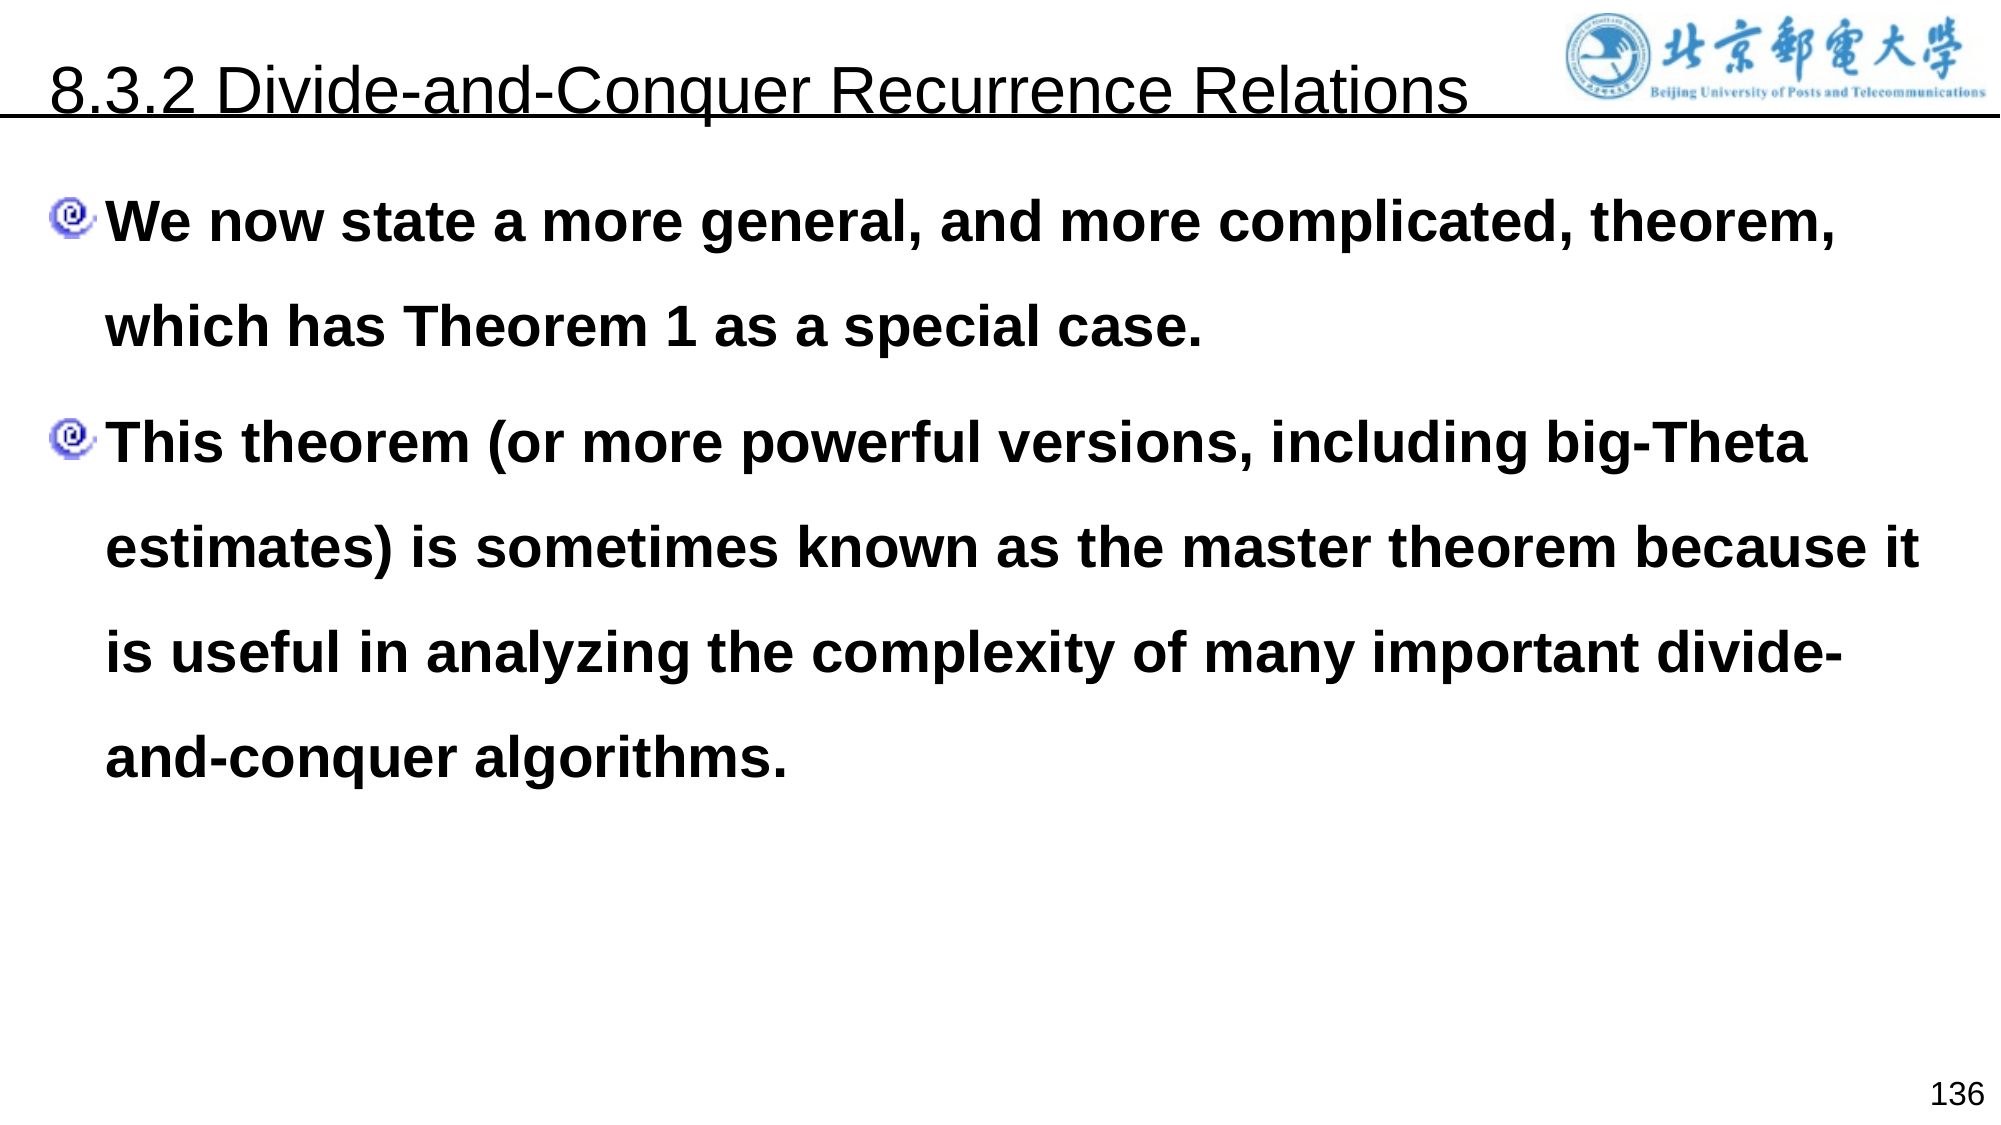

8.3.2 Divide-and-Conquer Recurrence Relations
We now state a more general, and more complicated, theorem, which has Theorem 1 as a special case.
This theorem (or more powerful versions, including big-Theta estimates) is sometimes known as the master theorem because it is useful in analyzing the complexity of many important divide-and-conquer algorithms.